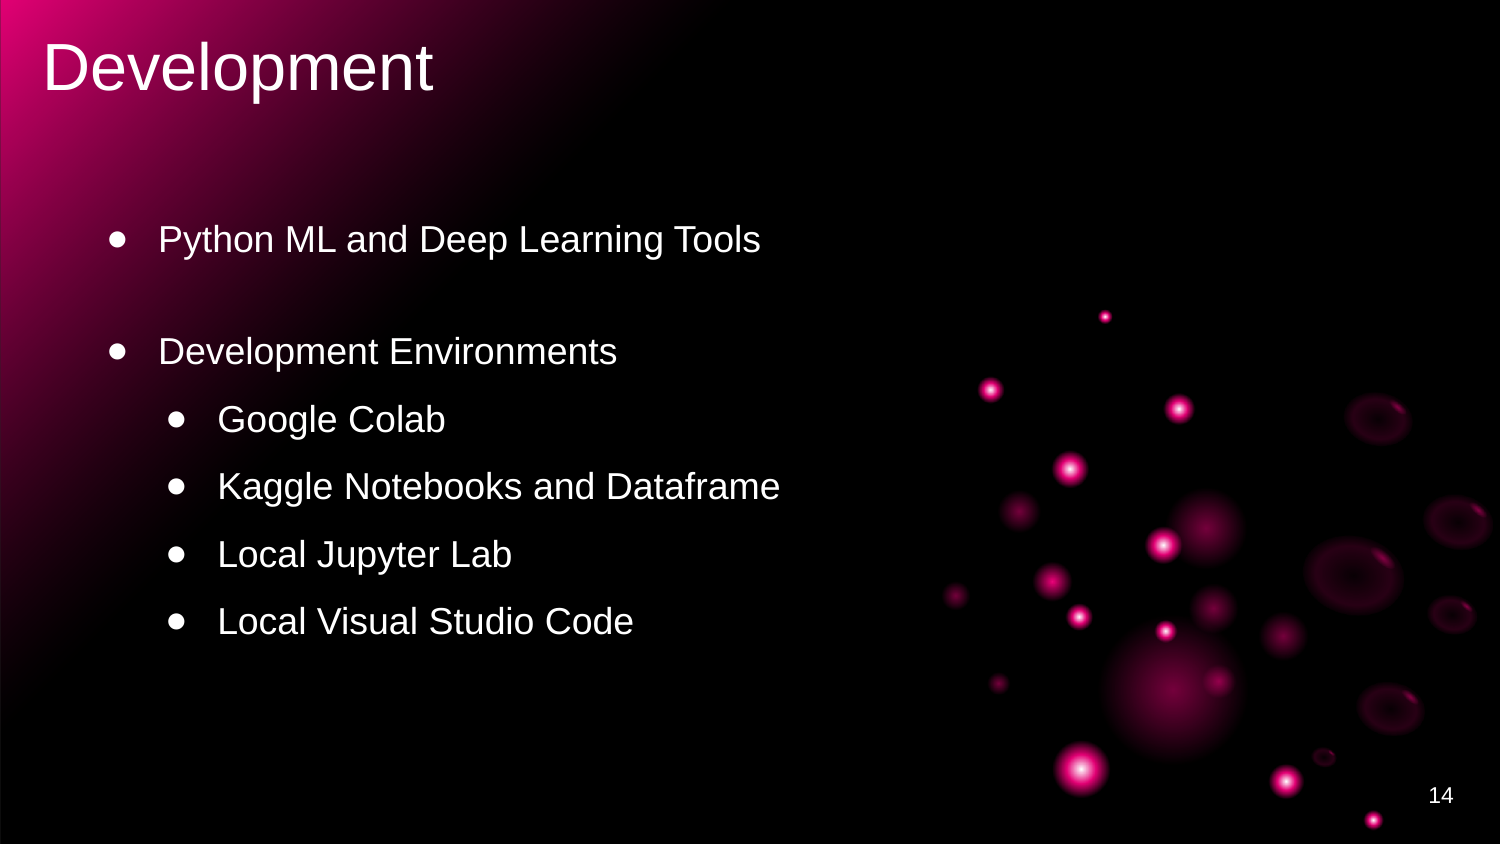

# Development
Python ML and Deep Learning Tools
Development Environments
Google Colab
Kaggle Notebooks and Dataframe
Local Jupyter Lab
Local Visual Studio Code

14